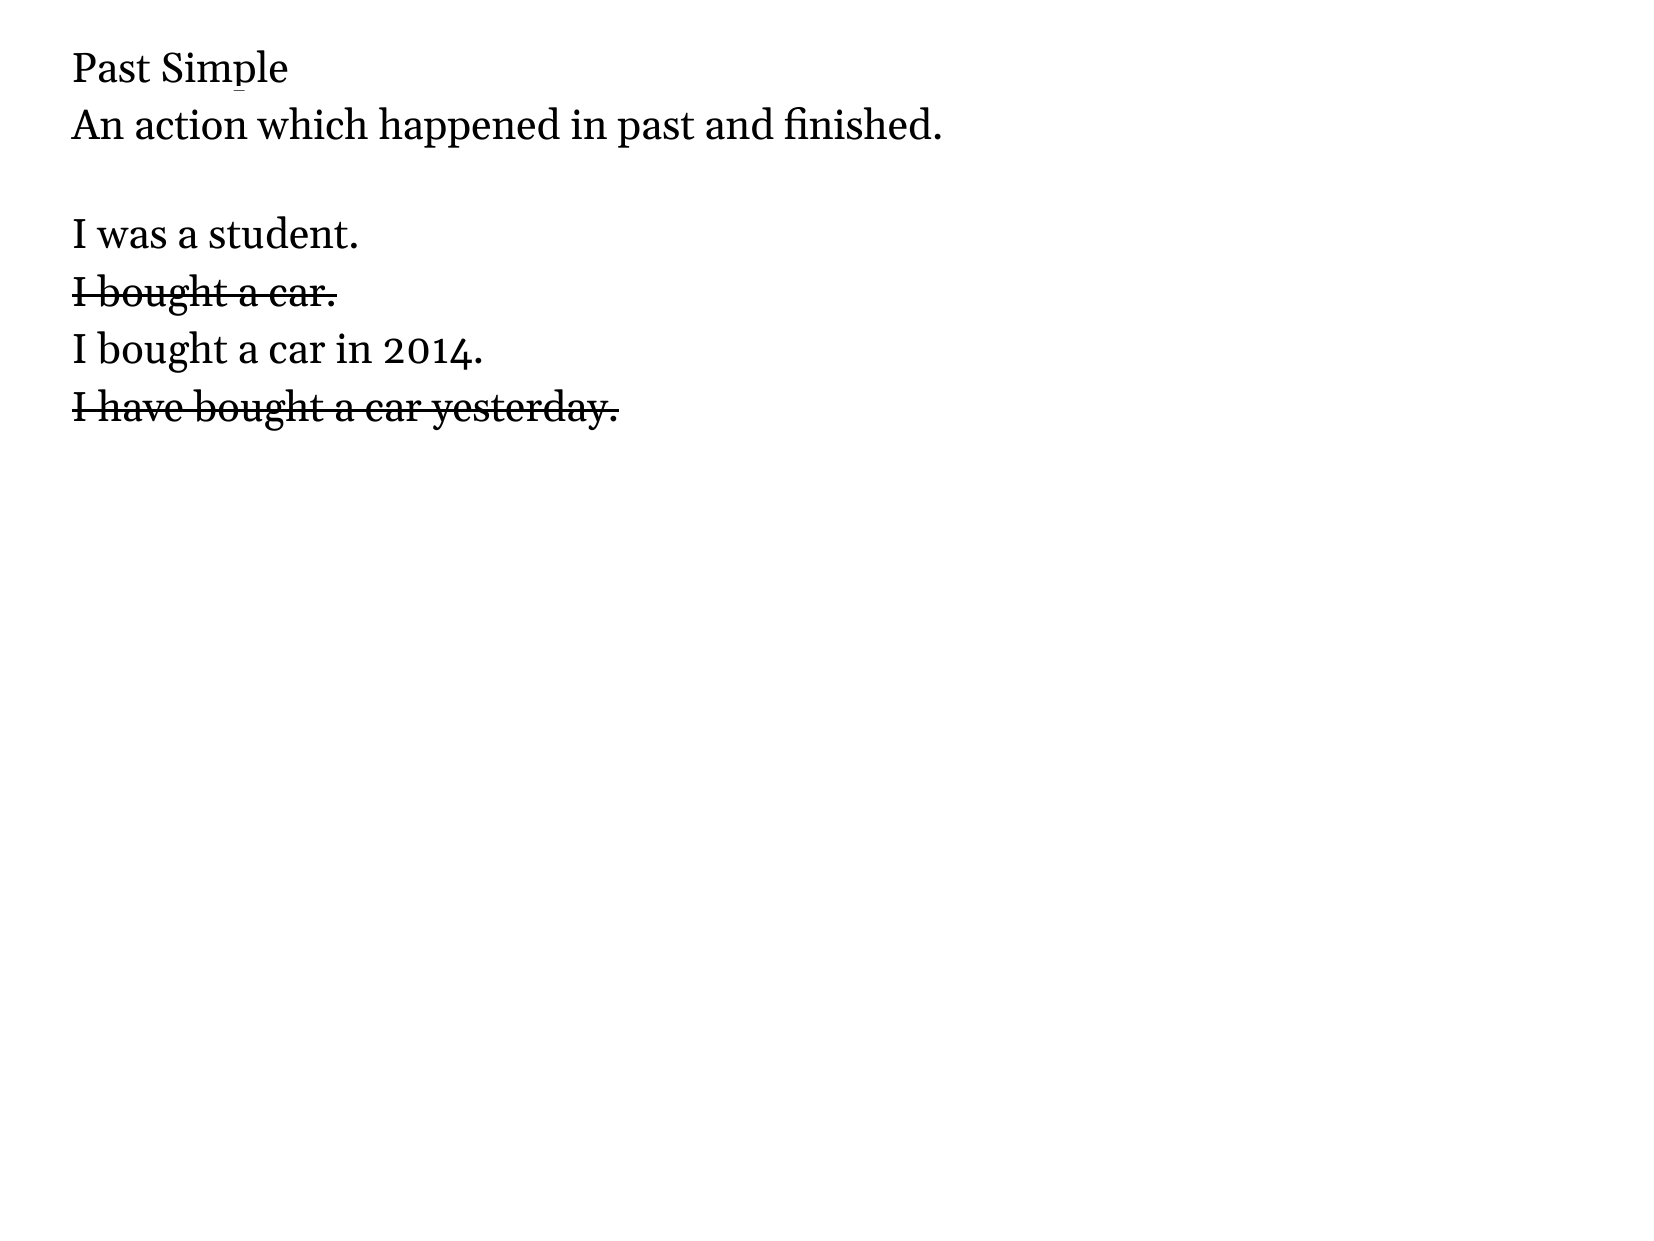

Past Simple
An action which happened in past and finished.

I was a student.
I bought a car.
I bought a car in 2014.
I have bought a car yesterday.